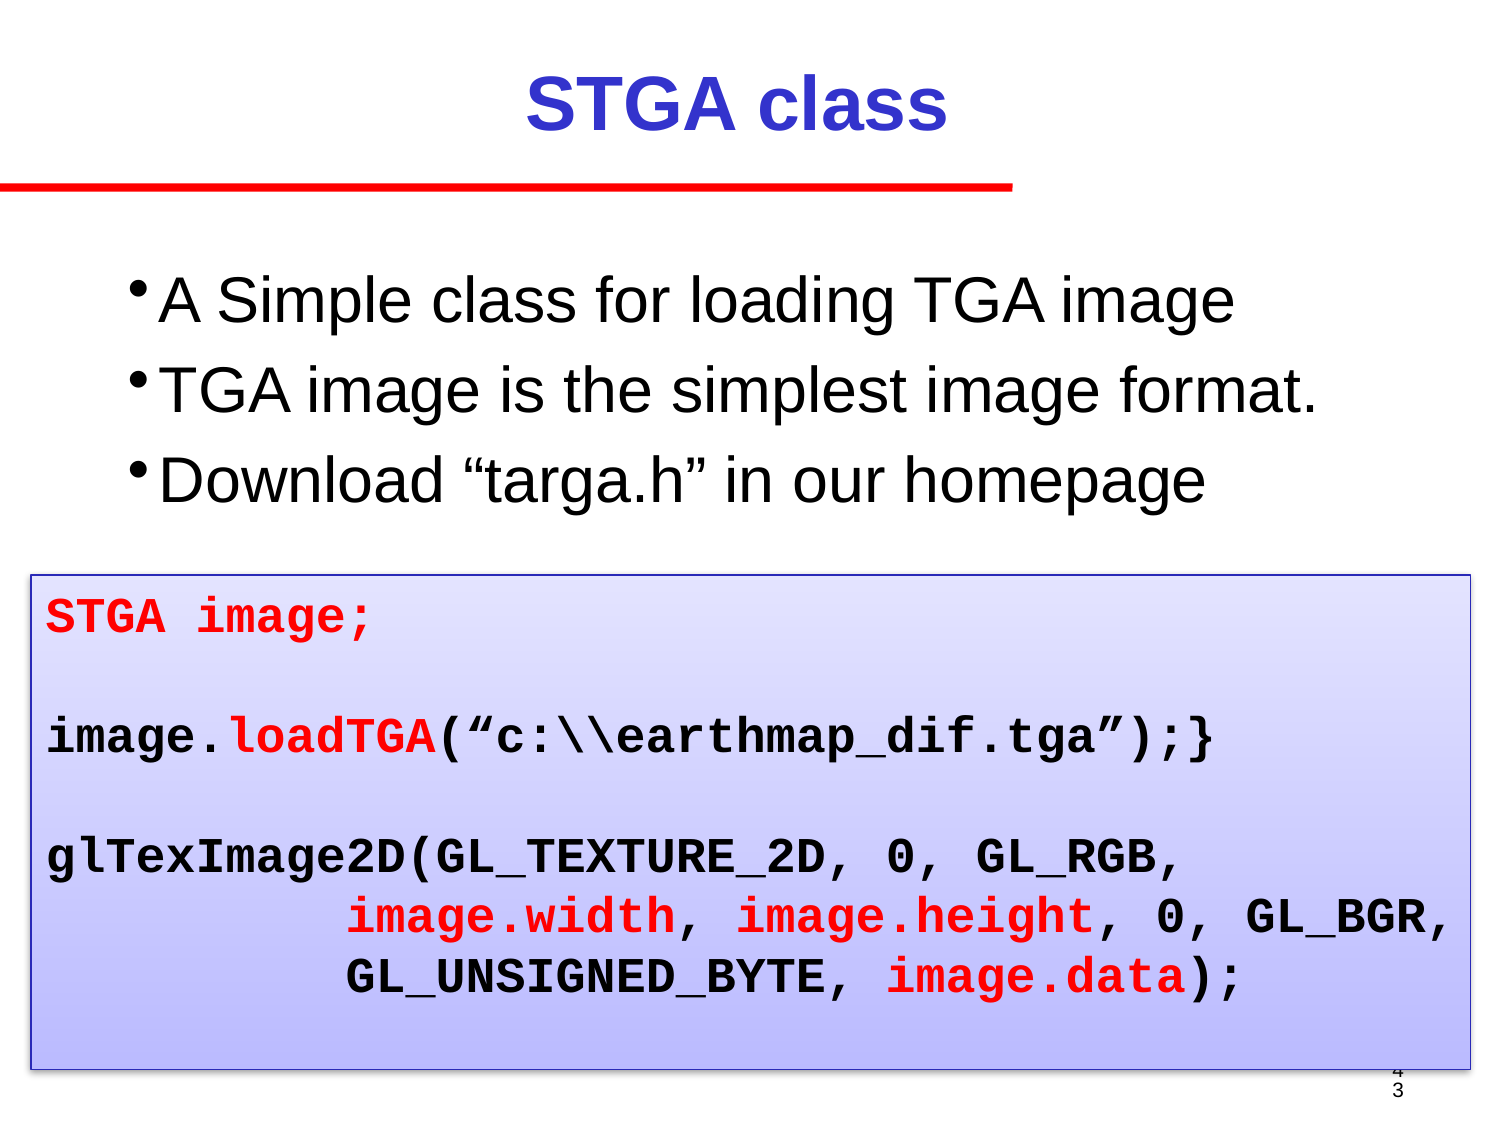

# STGA class
A Simple class for loading TGA image
TGA image is the simplest image format.
Download “targa.h” in our homepage

STGA image;

image.loadTGA(“c:\\earthmap_dif.tga”);}

glTexImage2D(GL_TEXTURE_2D, 0, GL_RGB,
          image.width, image.height, 0, GL_BGR,
          GL_UNSIGNED_BYTE, image.data);

43